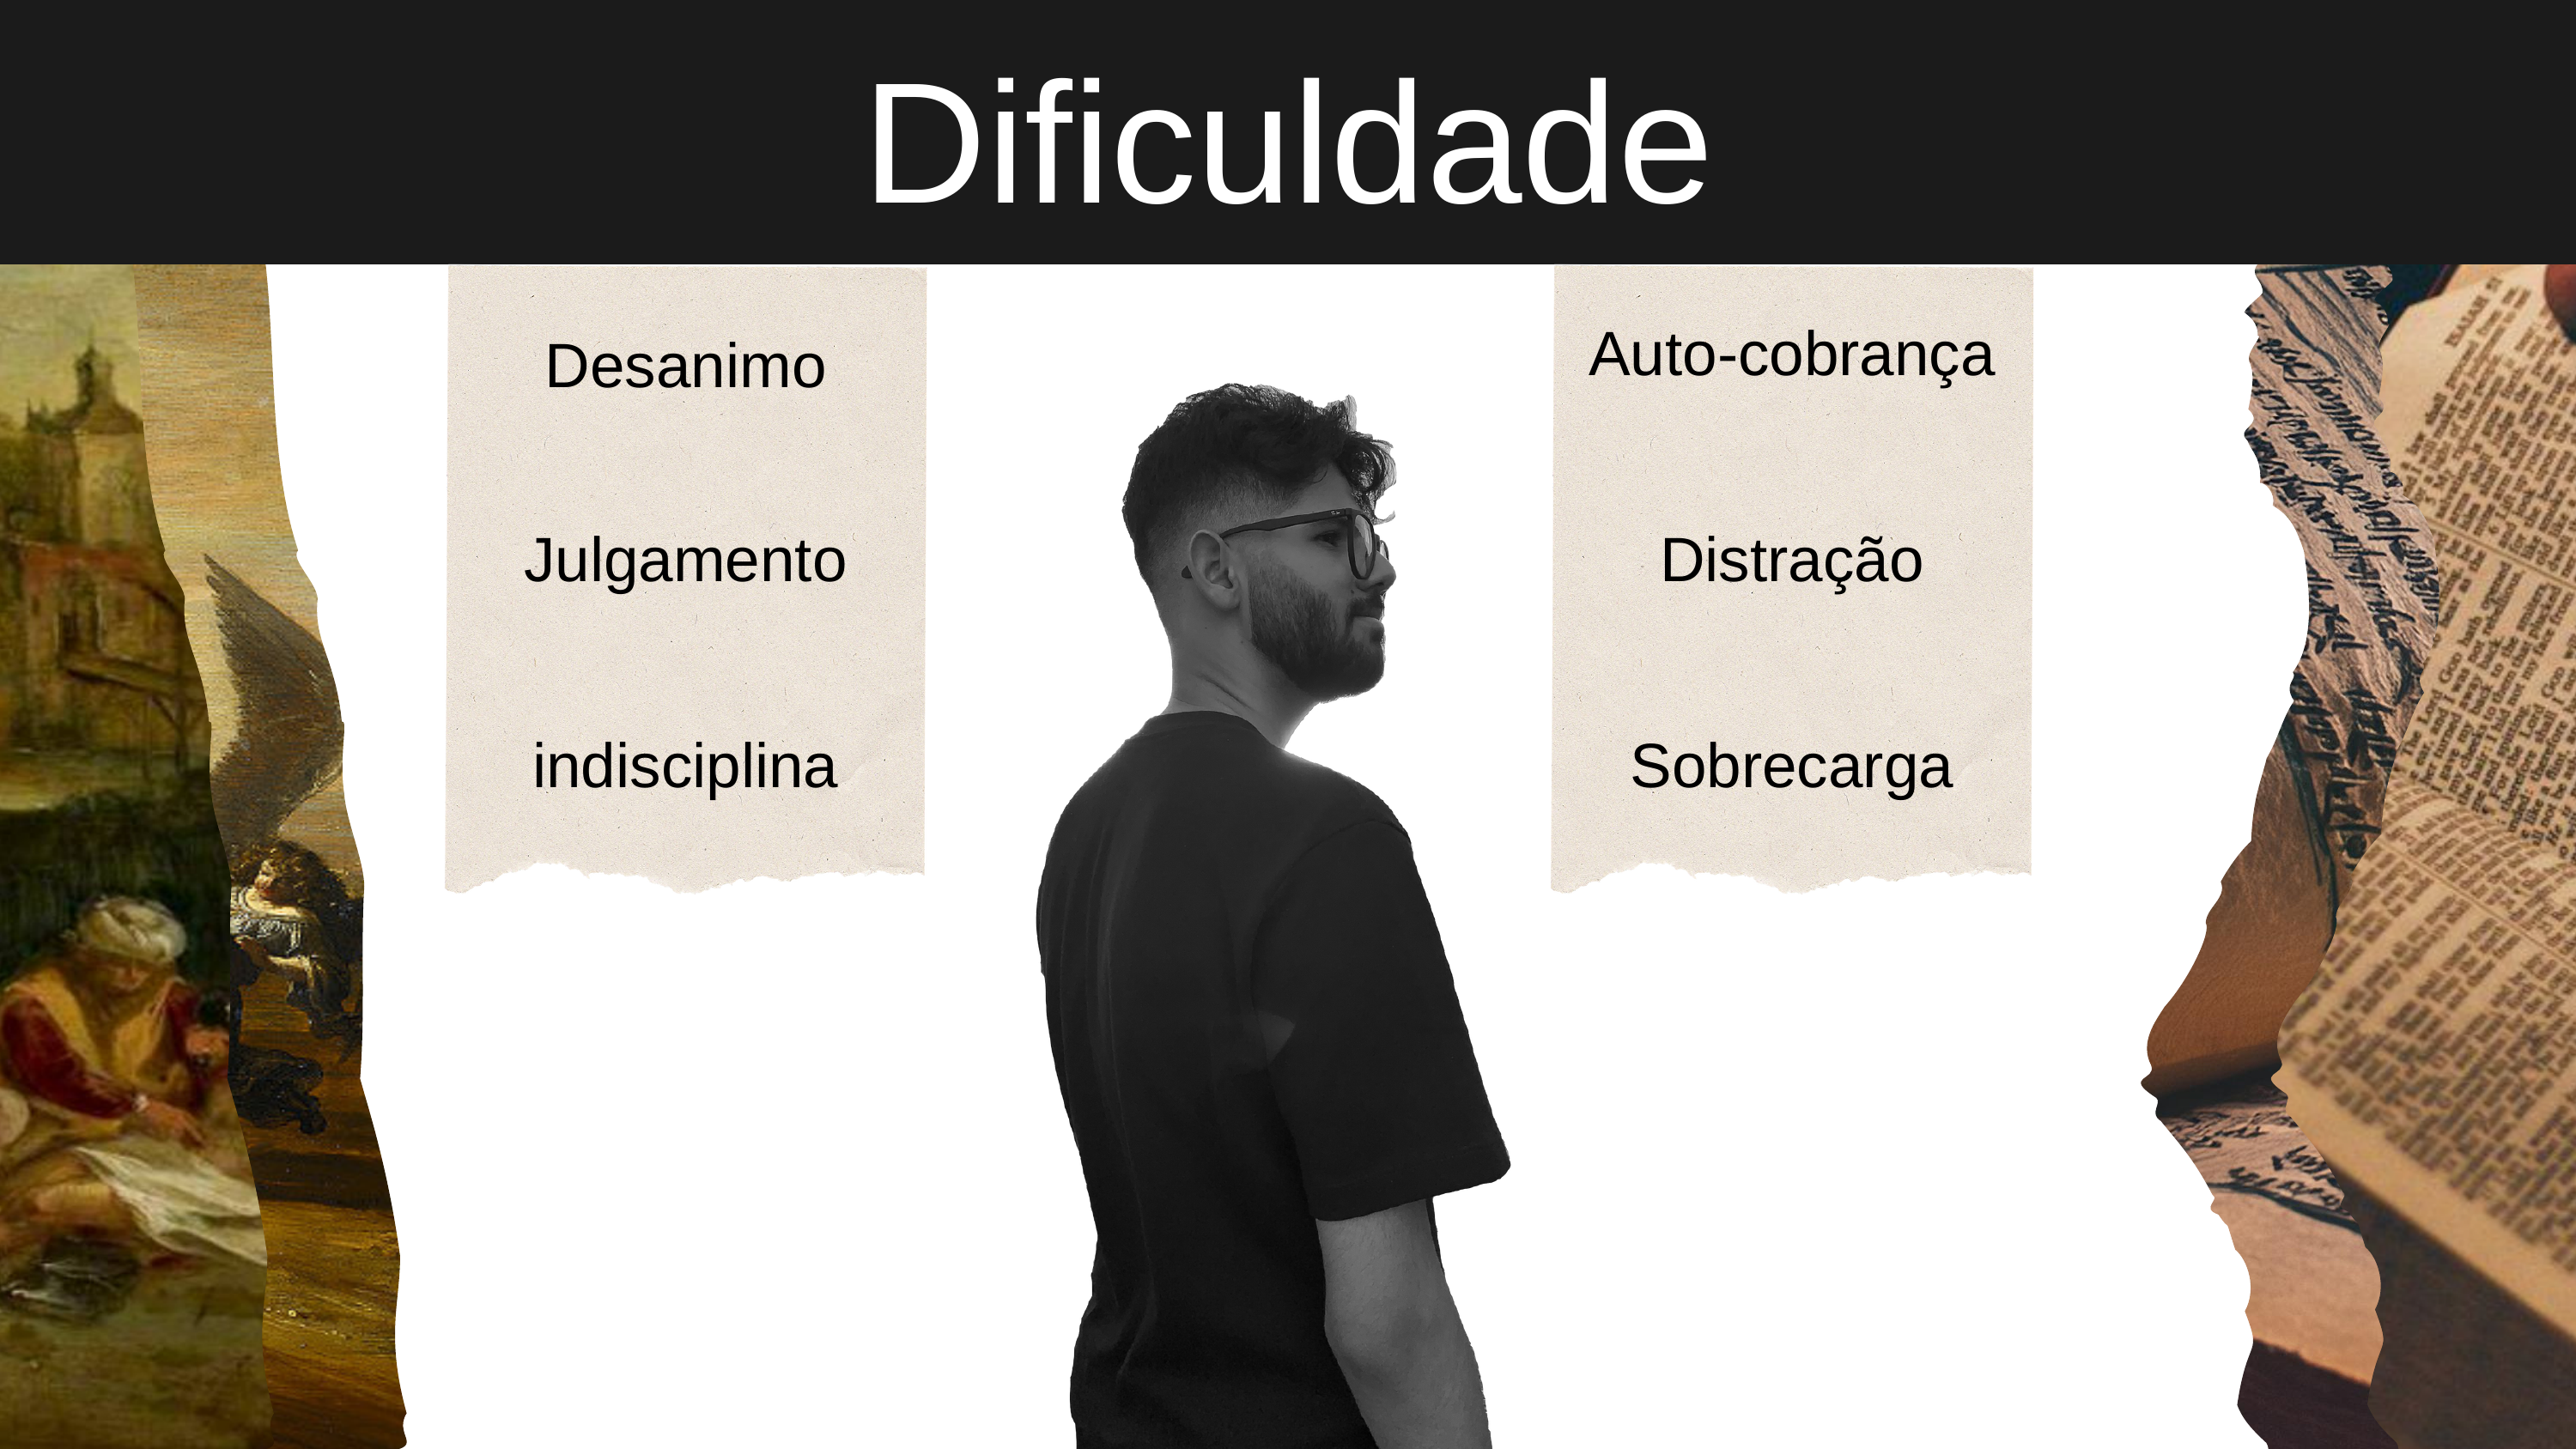

Dificuldade

Auto-cobrança
Desanimo
Distração
Julgamento
indisciplina
Sobrecarga